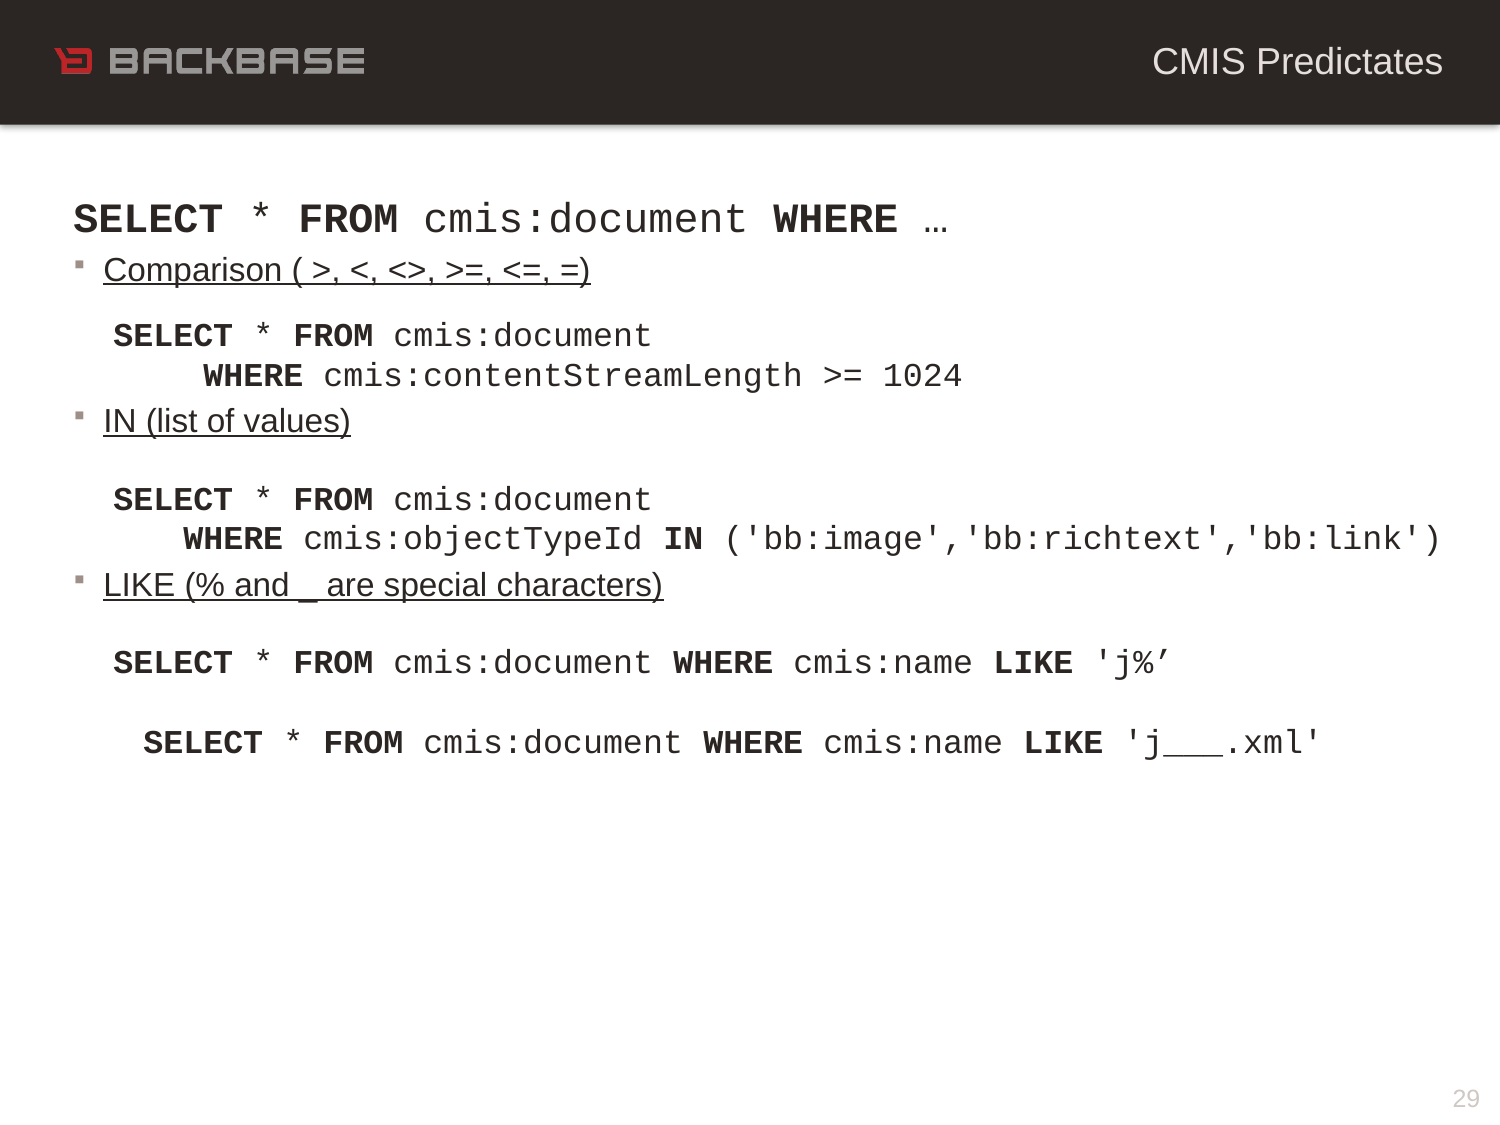

CMIS Predictates
SELECT * FROM cmis:document WHERE …
Comparison ( >, <, <>, >=, <=, =)
  SELECT * FROM cmis:document
     WHERE cmis:contentStreamLength >= 1024
IN (list of values)
  SELECT * FROM cmis:document
    WHERE cmis:objectTypeId IN ('bb:image','bb:richtext','bb:link')
LIKE (% and _ are special characters)
  SELECT * FROM cmis:document WHERE cmis:name LIKE 'j%’
  SELECT * FROM cmis:document WHERE cmis:name LIKE 'j___.xml'

29